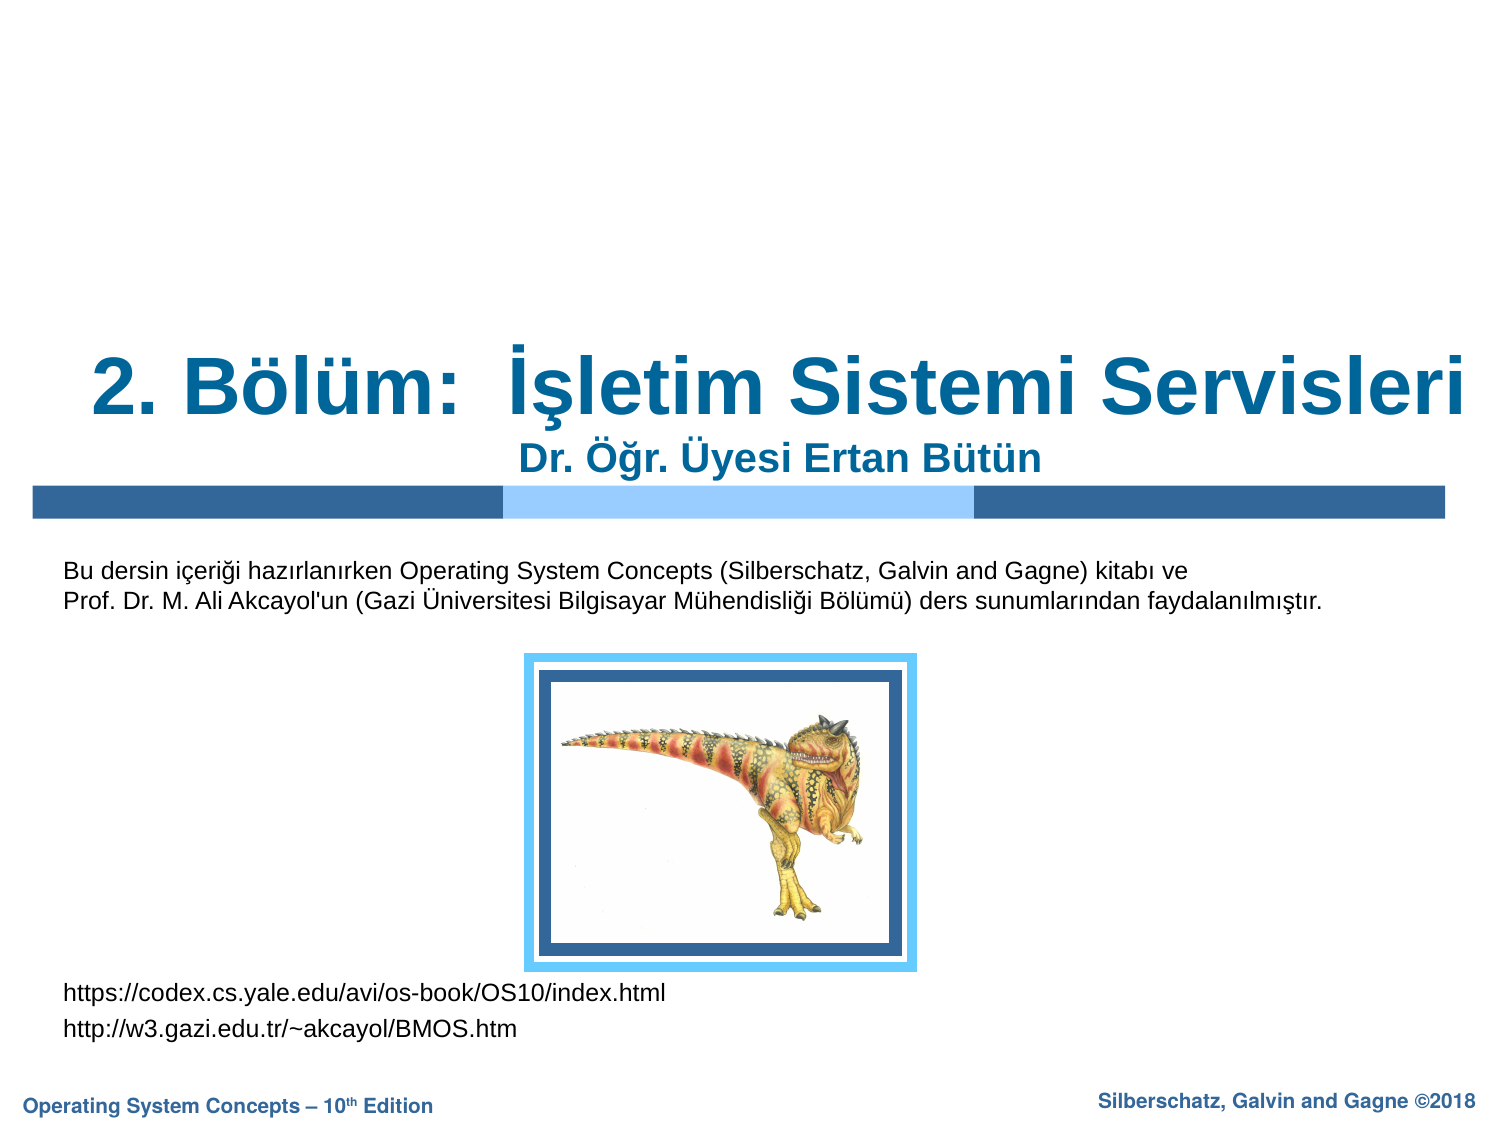

# 2. Bölüm:  İşletim Sistemi Servisleri Dr. Öğr. Üyesi Ertan Bütün
Bu dersin içeriği hazırlanırken Operating System Concepts (Silberschatz, Galvin and Gagne) kitabı ve
Prof. Dr. M. Ali Akcayol'un (Gazi Üniversitesi Bilgisayar Mühendisliği Bölümü) ders sunumlarından faydalanılmıştır.

https://codex.cs.yale.edu/avi/os-book/OS10/index.html
http://w3.gazi.edu.tr/~akcayol/BMOS.htm